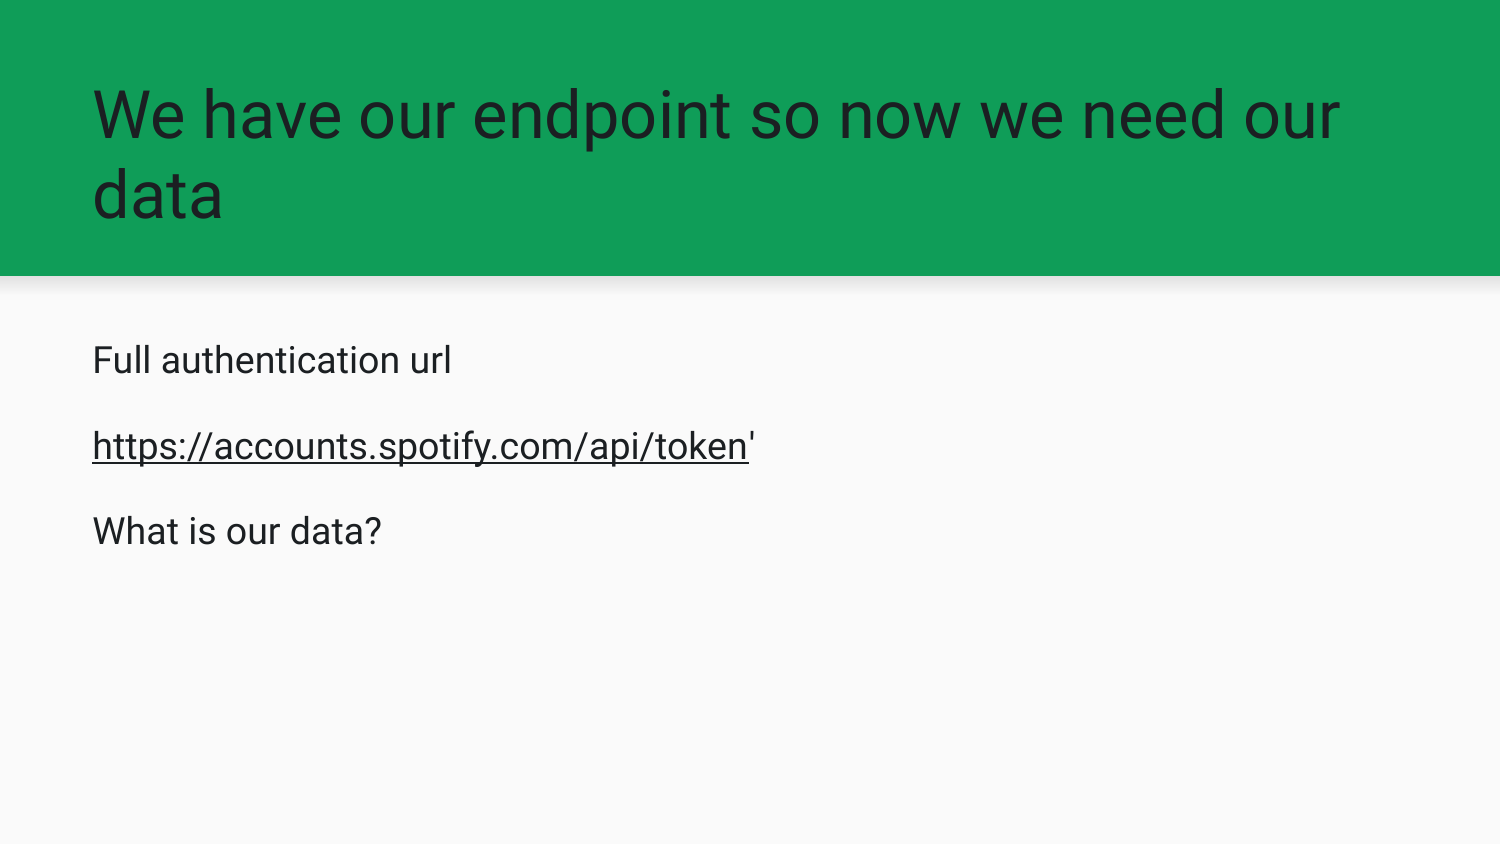

# We have our endpoint so now we need our data
Full authentication url
https://accounts.spotify.com/api/token'
What is our data?